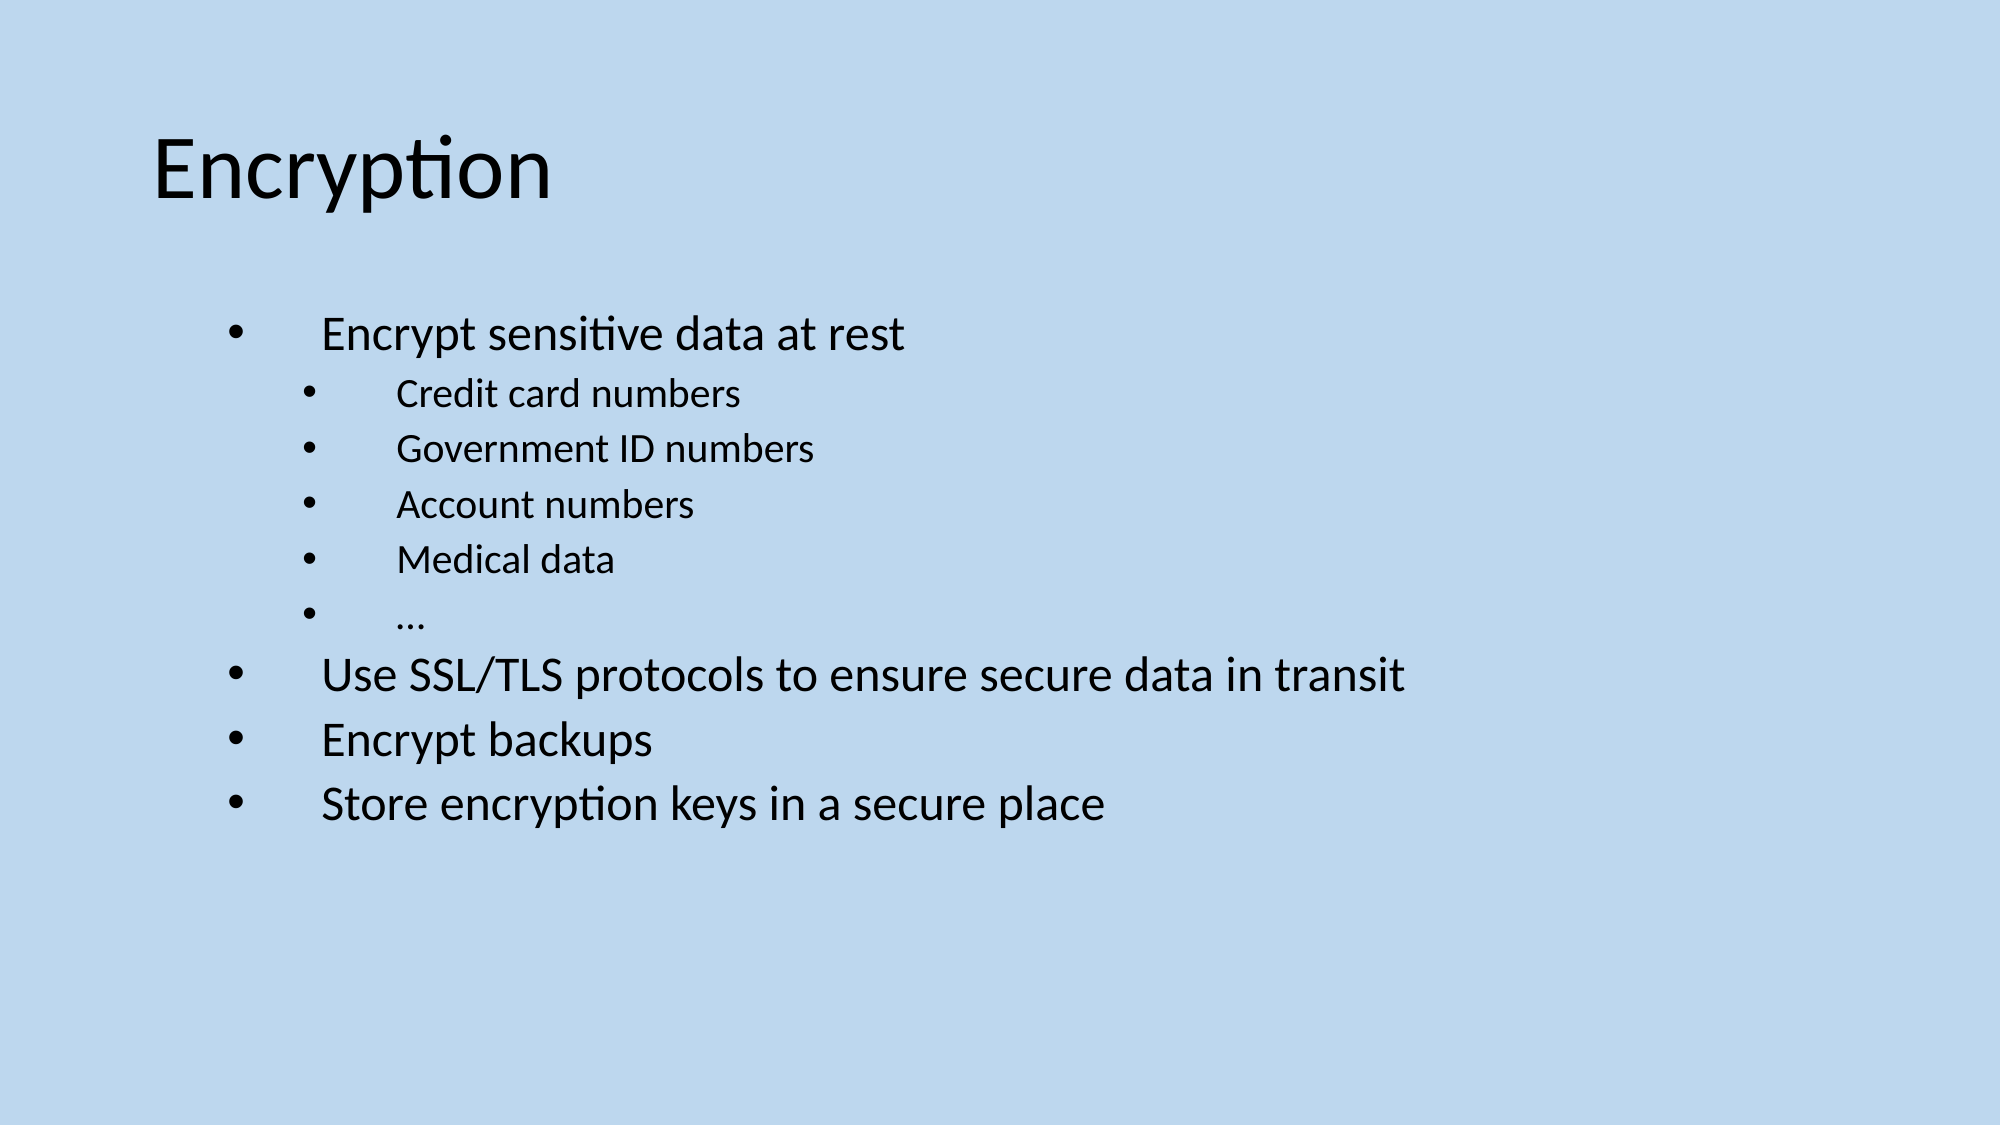

# Encryption
Encrypt sensitive data at rest
Credit card numbers
Government ID numbers
Account numbers
Medical data
…
Use SSL/TLS protocols to ensure secure data in transit
Encrypt backups
Store encryption keys in a secure place